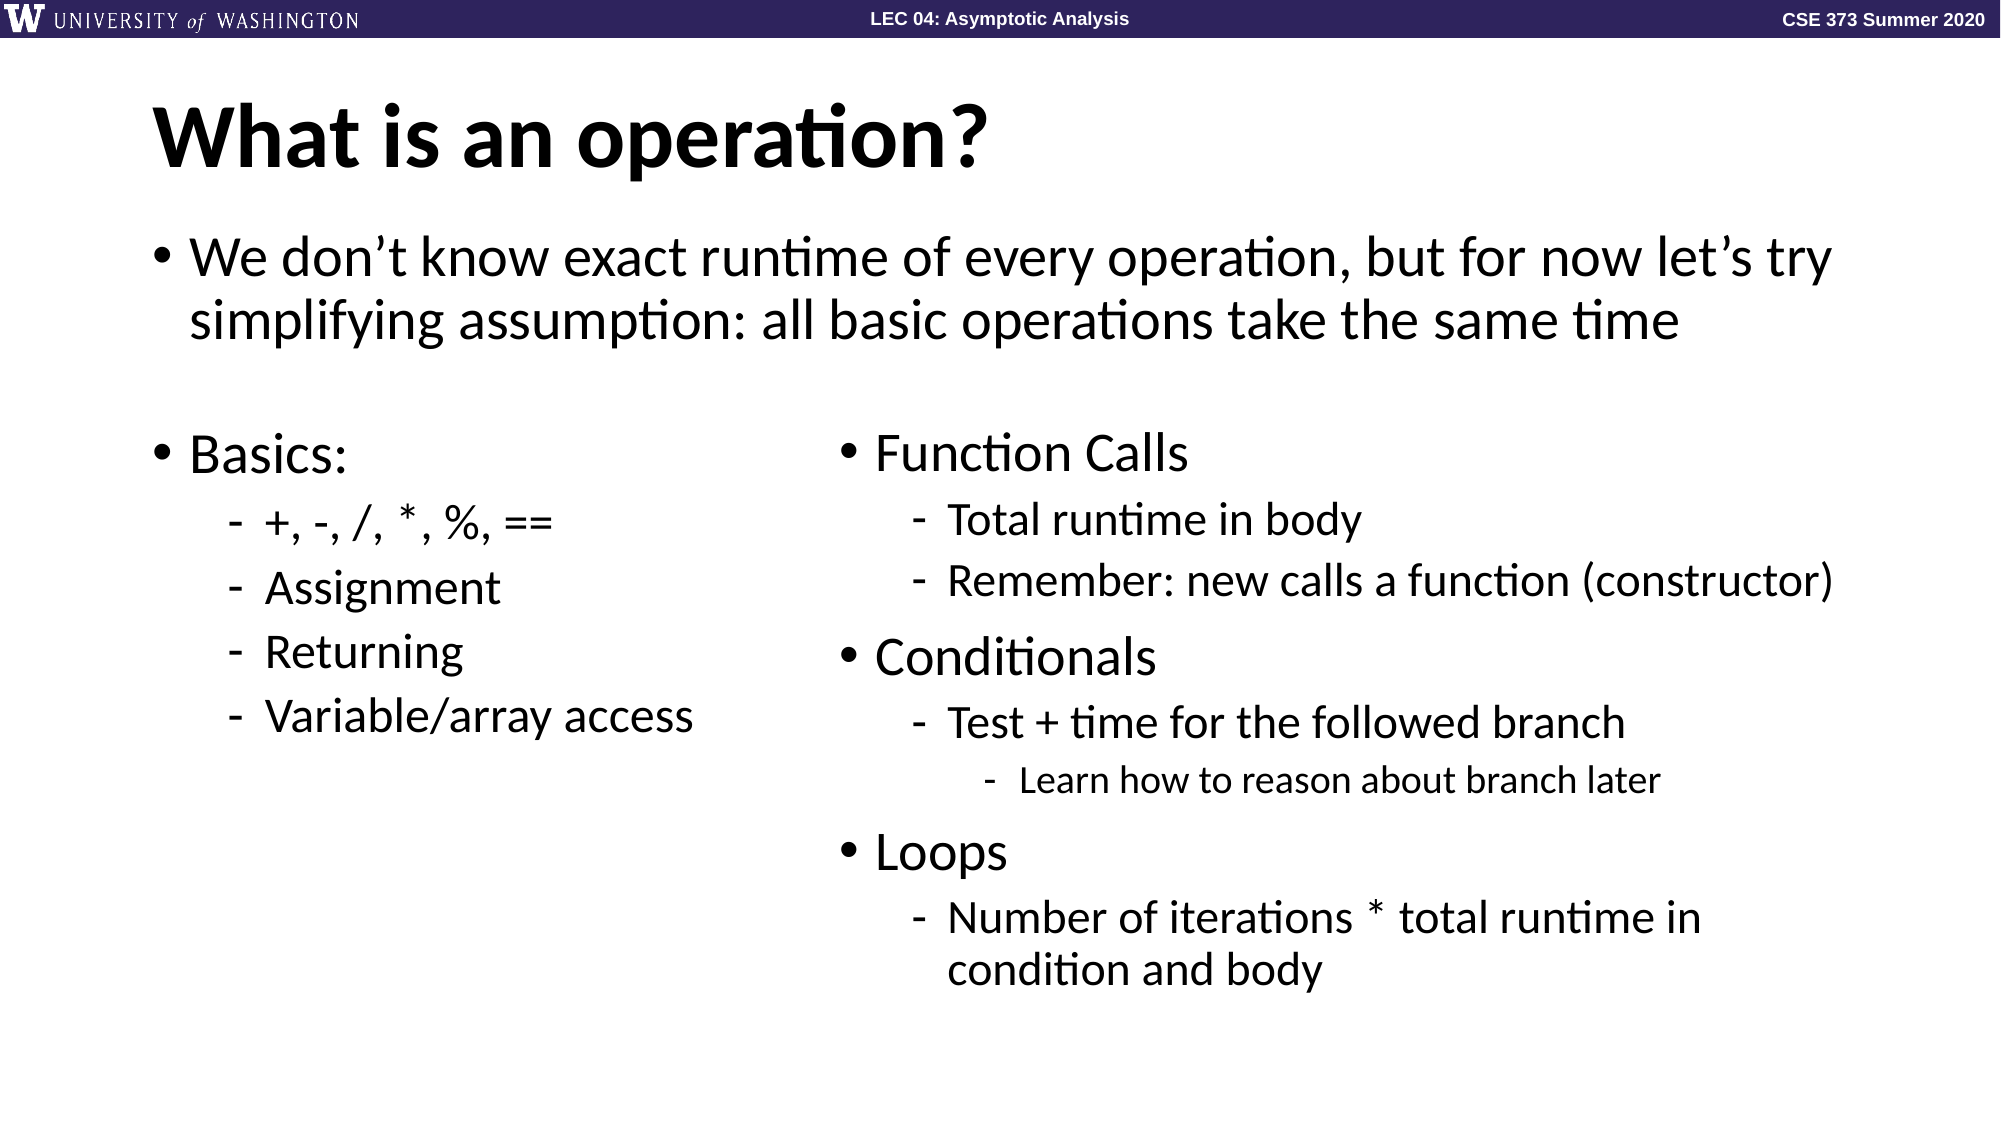

# What is an operation?
We don’t know exact runtime of every operation, but for now let’s try simplifying assumption: all basic operations take the same time
Basics:
+, -, /, *, %, ==
Assignment
Returning
Variable/array access

Function Calls
Total runtime in body
Remember: new calls a function (constructor)
Conditionals
Test + time for the followed branch
Learn how to reason about branch later
Loops
Number of iterations * total runtime in condition and body